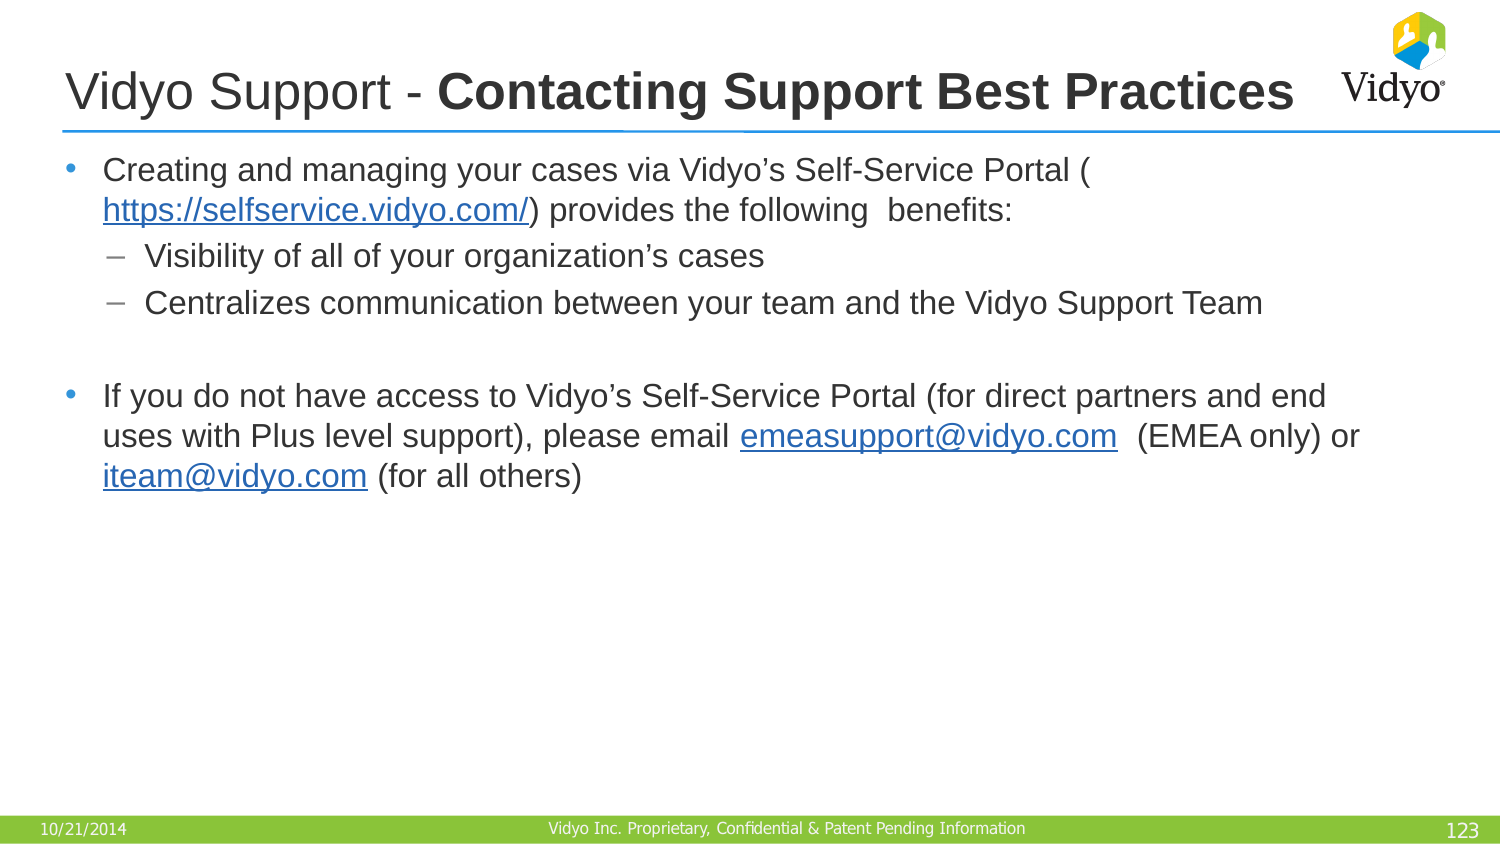

# Vidyo Support - Contacting Support Best Practices
Creating and managing your cases via Vidyo’s Self-Service Portal (https://selfservice.vidyo.com/) provides the following  benefits:
Visibility of all of your organization’s cases
Centralizes communication between your team and the Vidyo Support Team

If you do not have access to Vidyo’s Self-Service Portal (for direct partners and end uses with Plus level support), please email emeasupport@vidyo.com  (EMEA only) or iteam@vidyo.com (for all others)